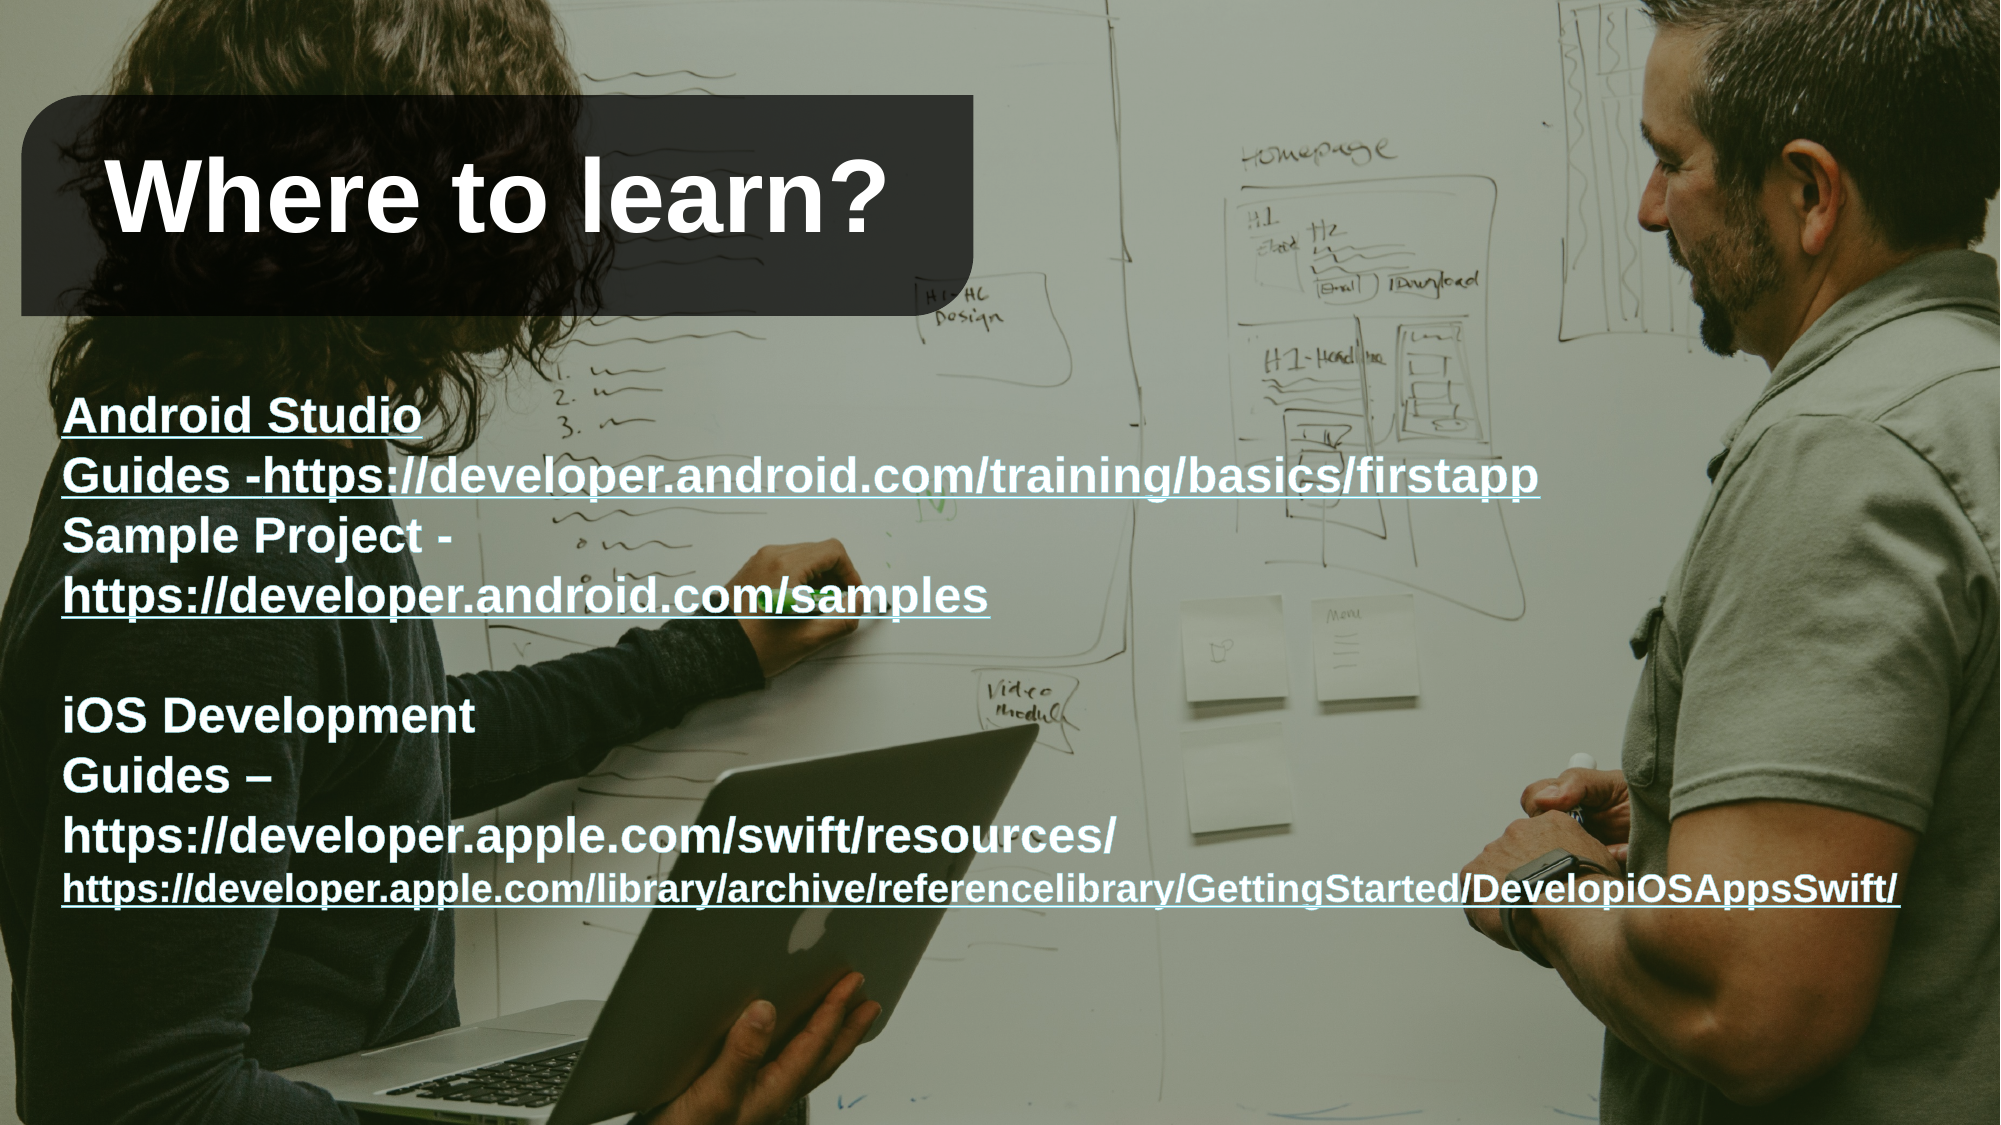

Where to learn?
Android Studio
Guides -
https://developer.android.com/training/basics/firstapp
Sample Project -
https://developer.android.com/samples
iOS Development
Guides –
https://developer.apple.com/swift/resources/
https://developer.apple.com/library/archive/referencelibrary/GettingStarted/DevelopiOSAppsSwift/